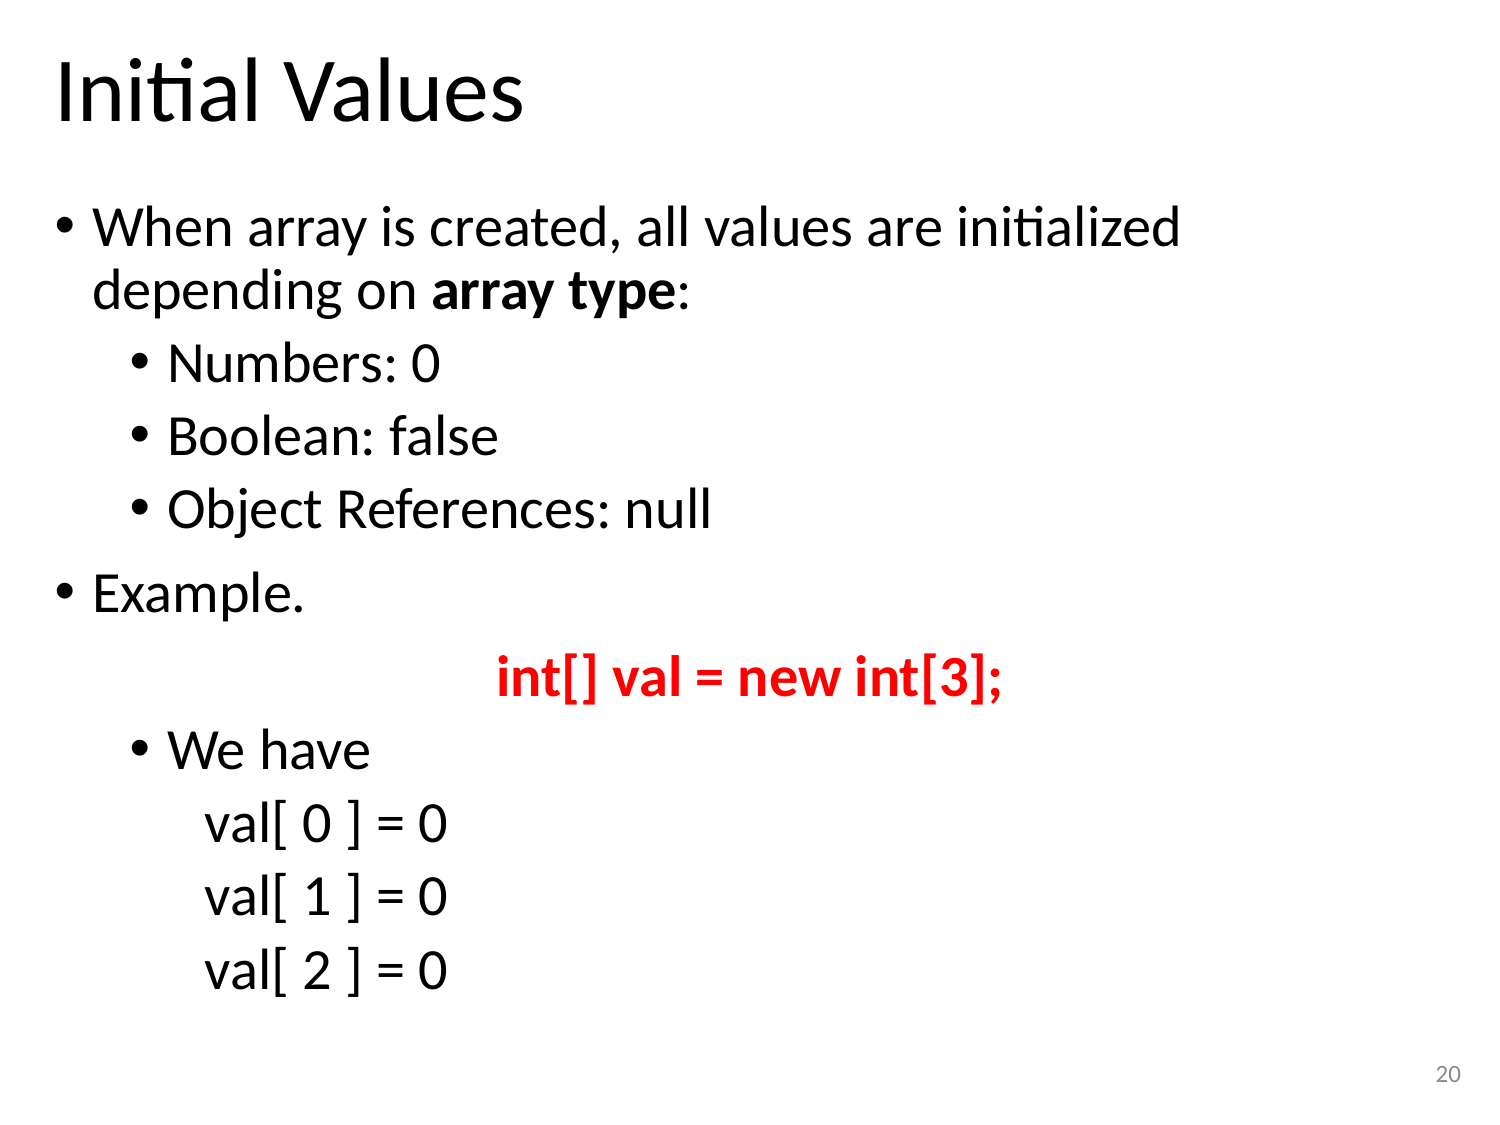

# Initial Values
When array is created, all values are initialized depending on array type:
Numbers: 0
Boolean: false
Object References: null
Example.
int[] val = new int[3];
We have
val[ 0 ] = 0
val[ 1 ] = 0
val[ 2 ] = 0

20